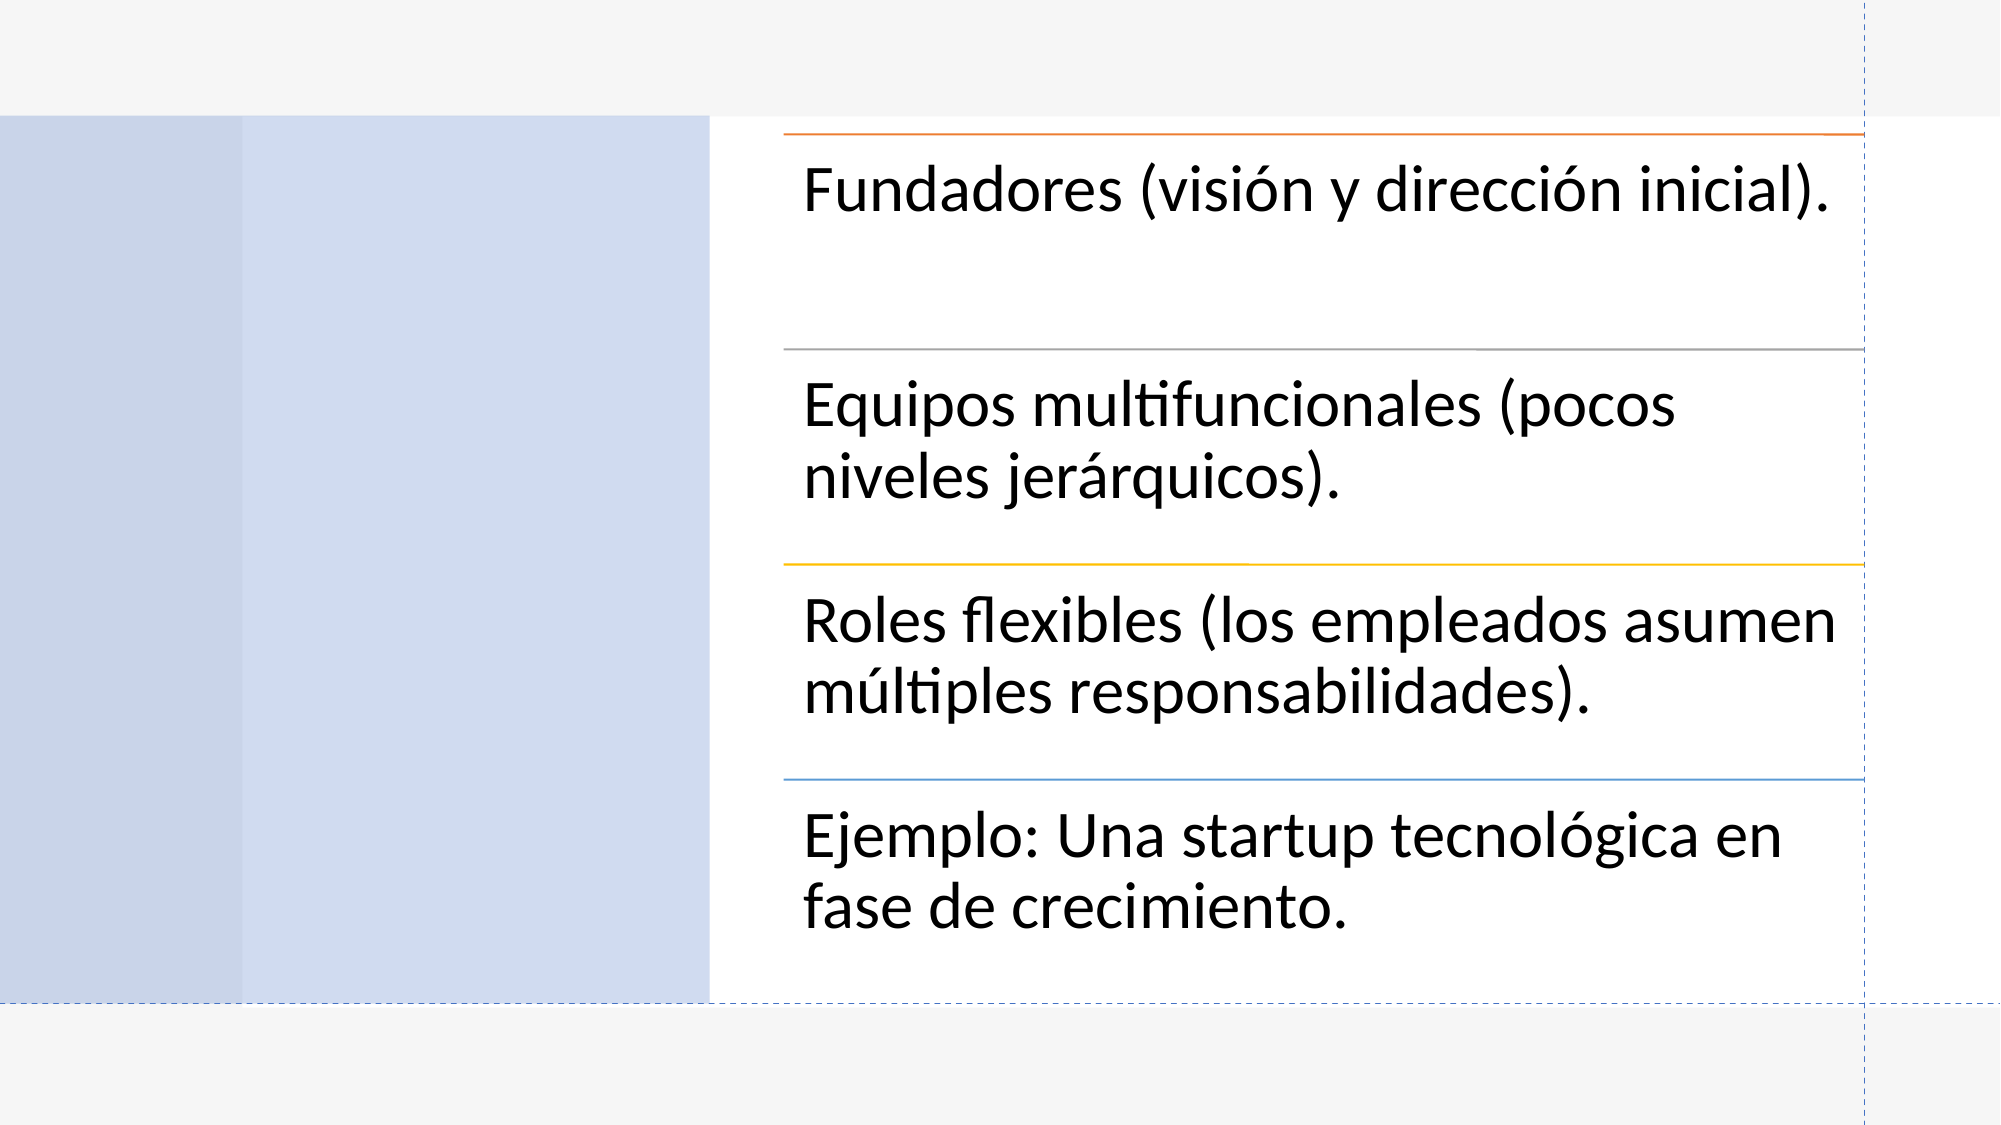

Fundadores (visión y dirección inicial).
Equipos multifuncionales (pocos niveles jerárquicos).
Roles flexibles (los empleados asumen múltiples responsabilidades).
Ejemplo: Una startup tecnológica en fase de crecimiento.